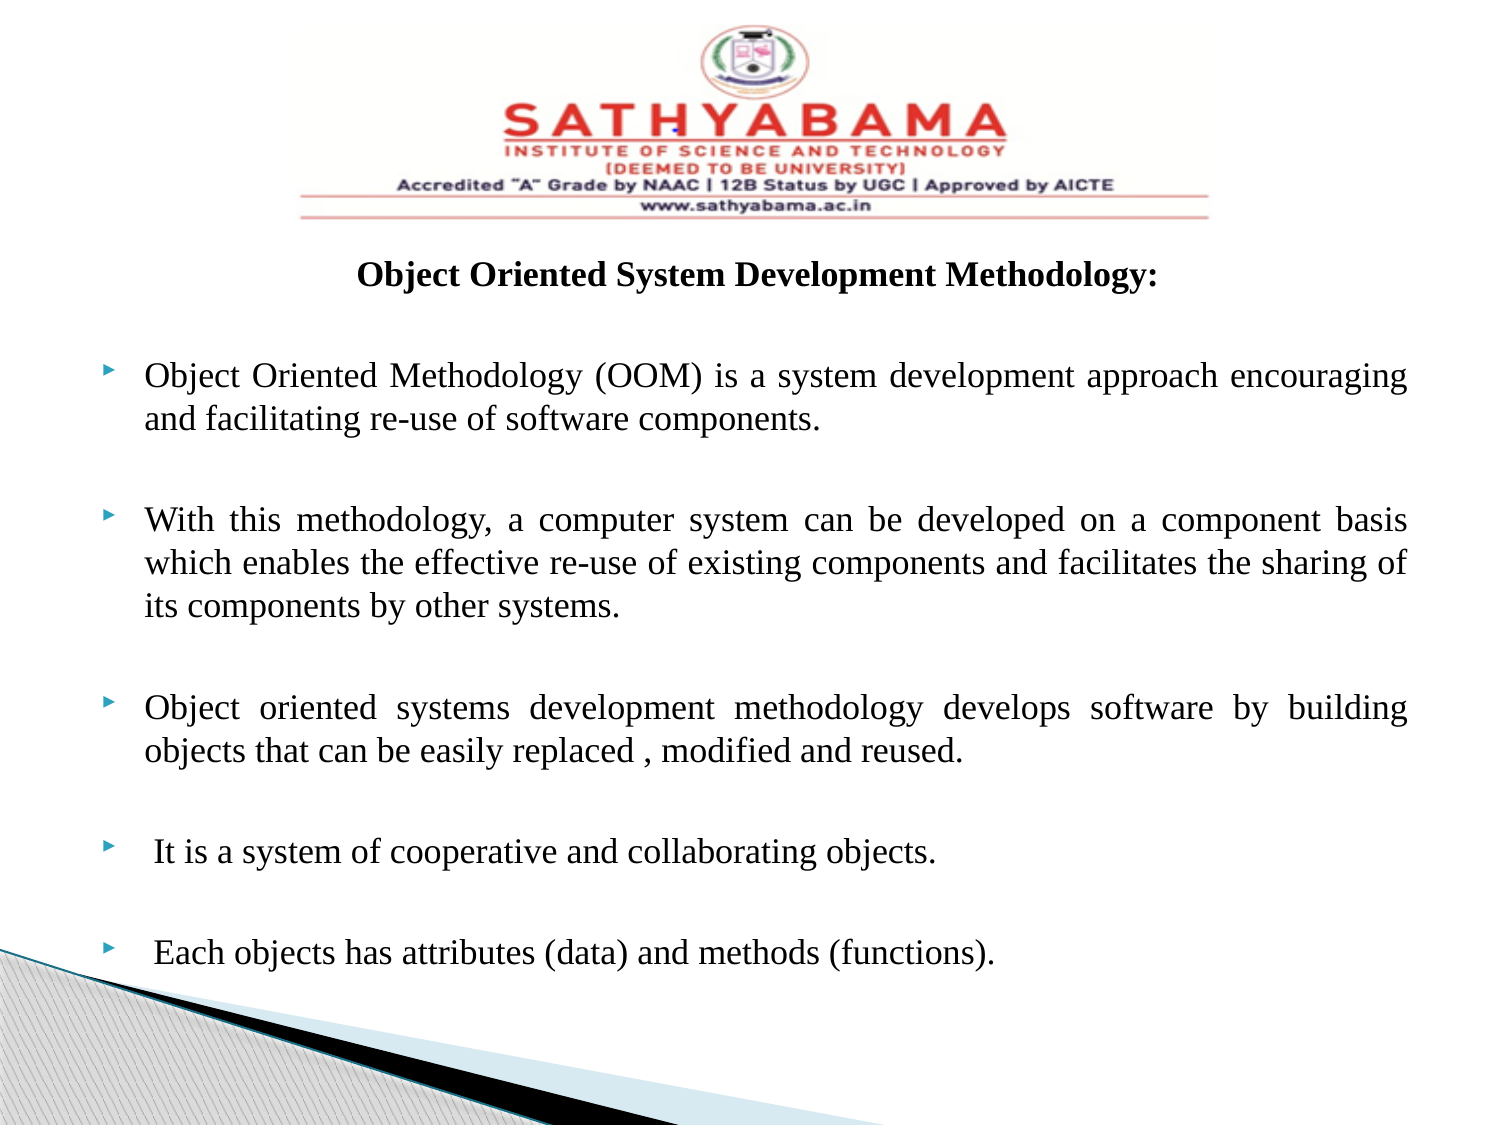

#
Object Oriented System Development Methodology:

Object Oriented Methodology (OOM) is a system development approach encouraging and facilitating re-use of software components.

With this methodology, a computer system can be developed on a component basis which enables the effective re-use of existing components and facilitates the sharing of its components by other systems.

Object oriented systems development methodology develops software by building objects that can be easily replaced , modified and reused.

 It is a system of cooperative and collaborating objects.

 Each objects has attributes (data) and methods (functions).